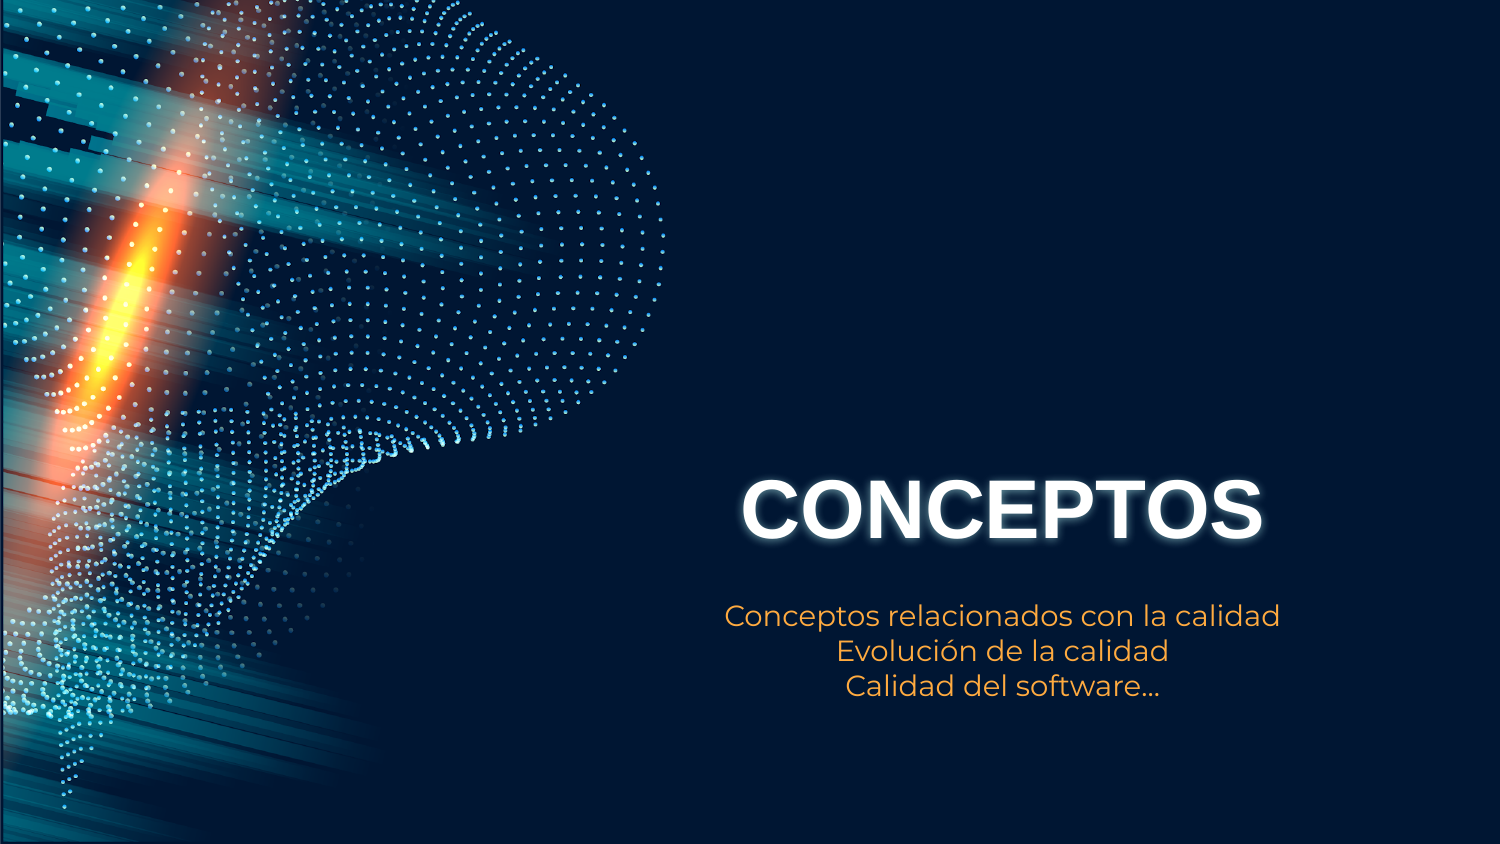

# CONCEPTOS
Conceptos relacionados con la calidad
Evolución de la calidad
Calidad del software...